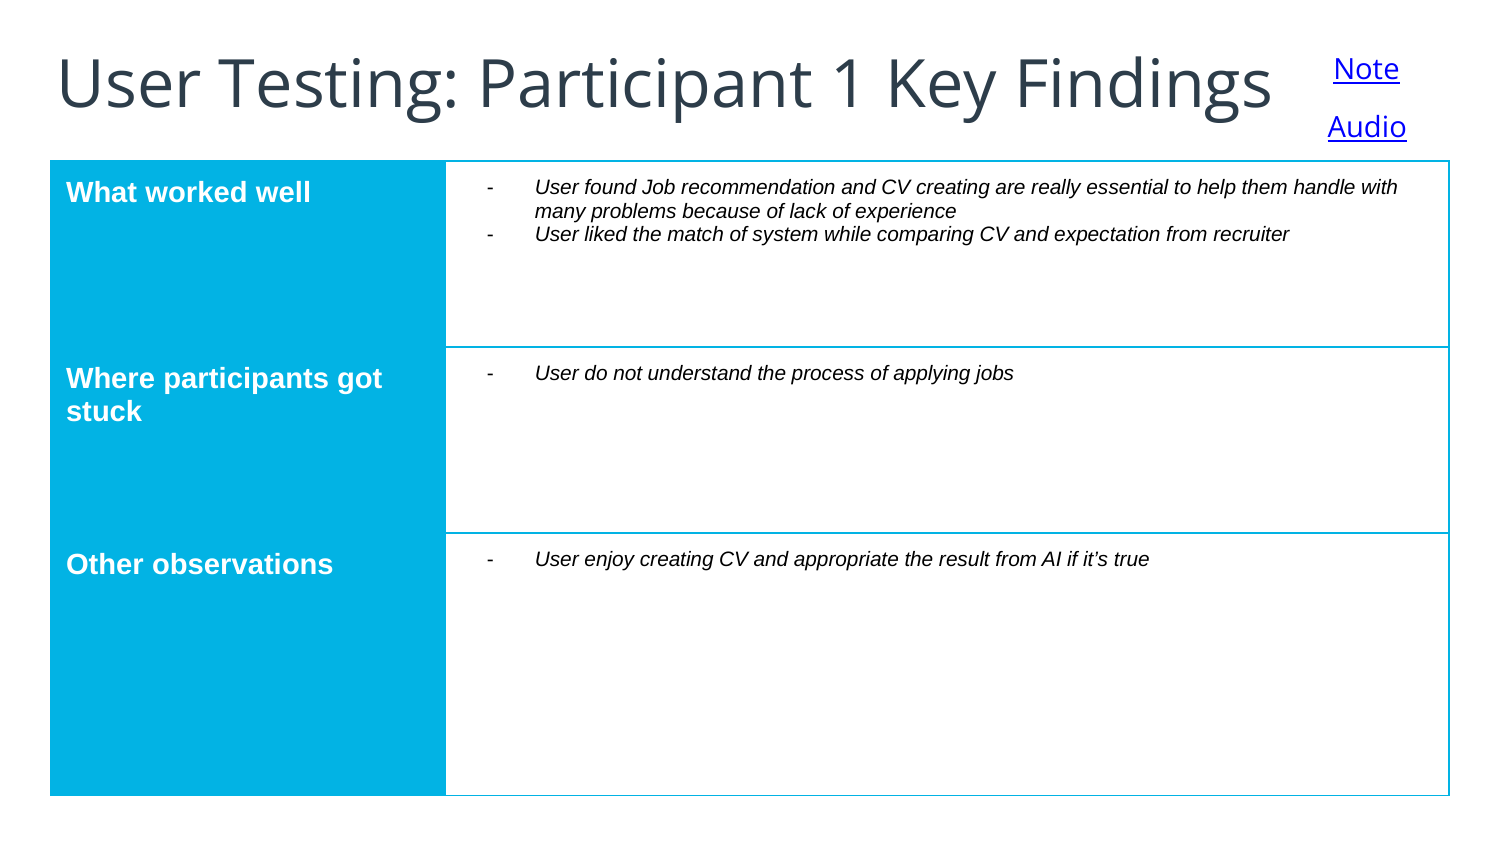

# User Testing: Participant 1 Key Findings
Note
Audio
| What worked well | User found Job recommendation and CV creating are really essential to help them handle with many problems because of lack of experience User liked the match of system while comparing CV and expectation from recruiter |
| --- | --- |
| Where participants got stuck | User do not understand the process of applying jobs |
| Other observations | User enjoy creating CV and appropriate the result from AI if it’s true |